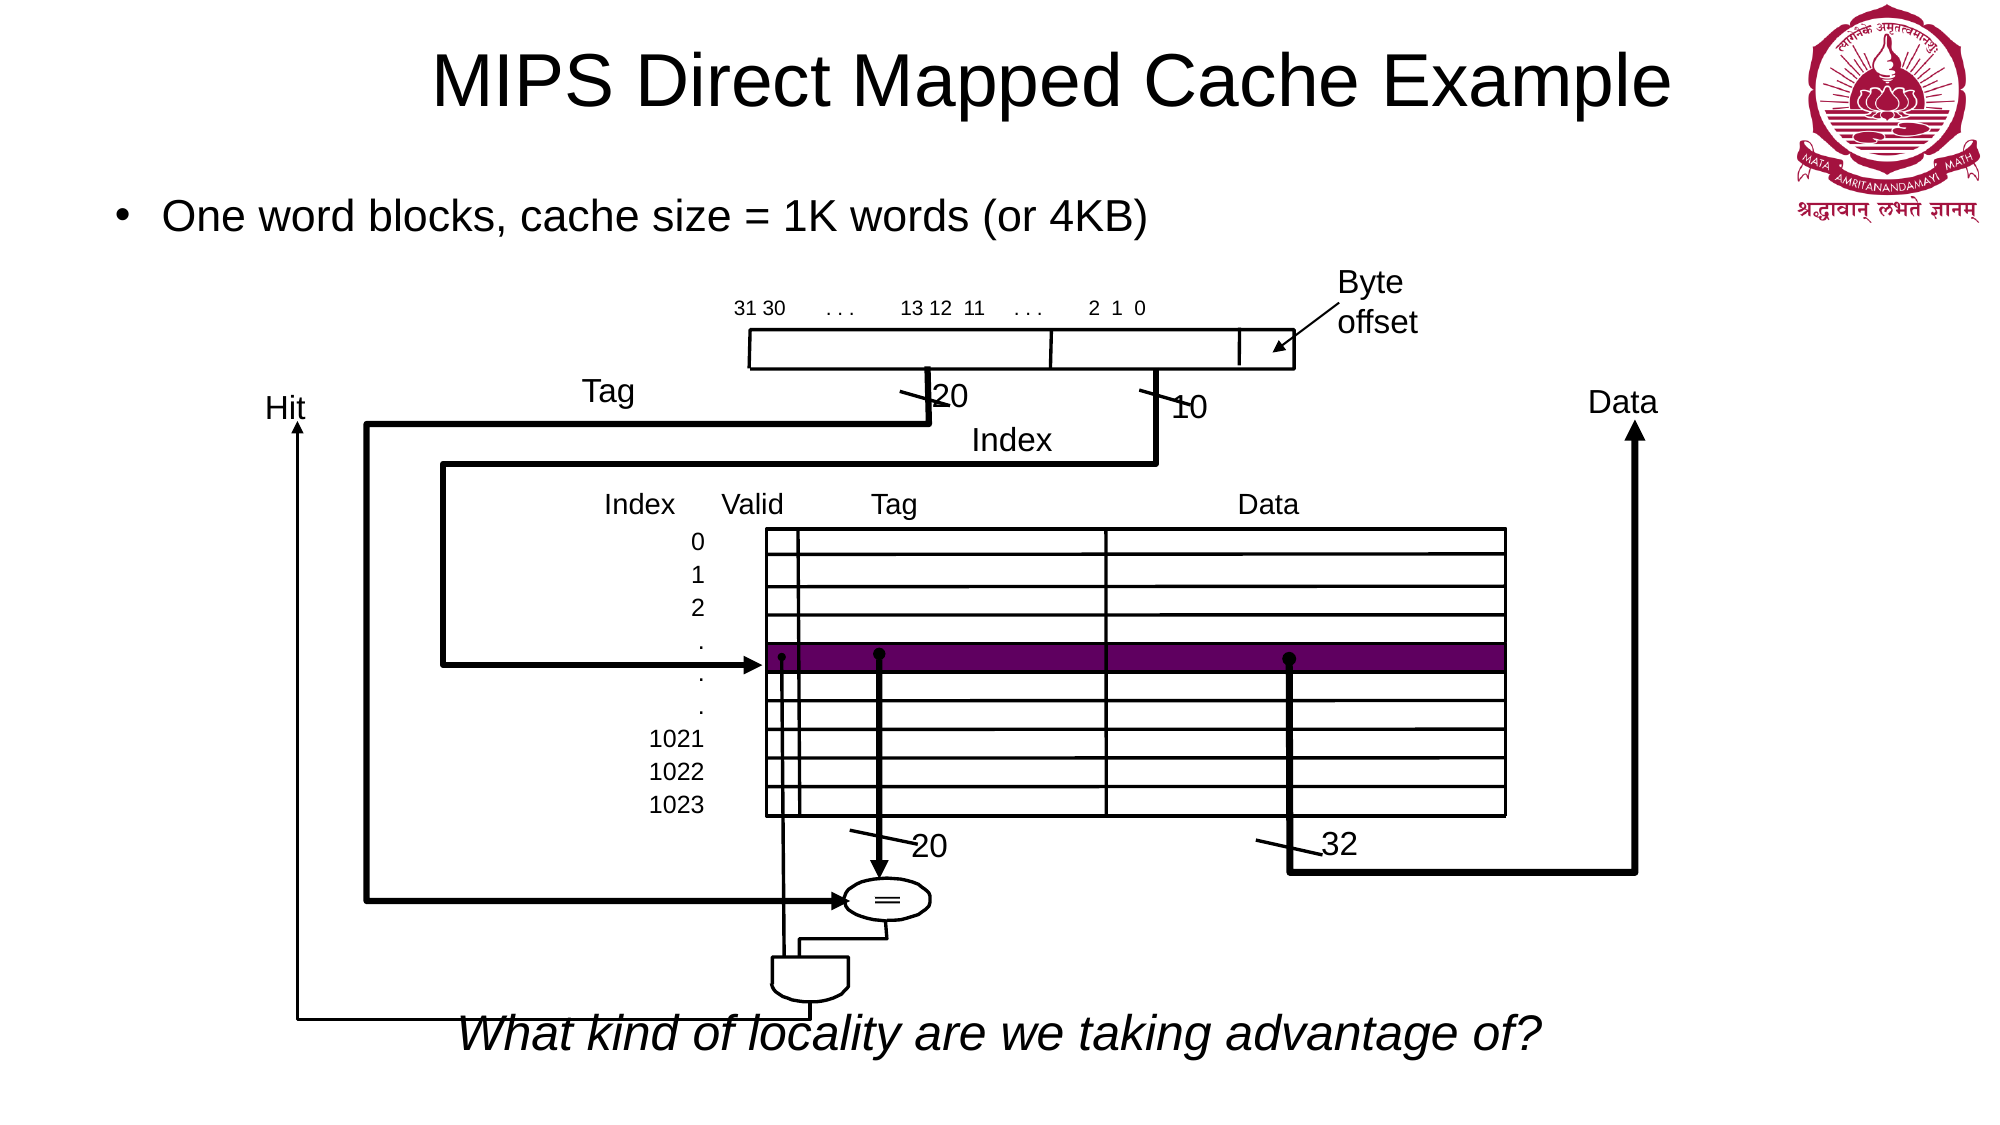

# MIPS Direct Mapped Cache Example

One word blocks, cache size = 1K words (or 4KB)
Byte offset
31 30       . . .        13 12  11     . . .        2  1  0

Tag

20

10

Index
Data

32

Hit

  Index
Valid
Tag
Data
0
1
2
.
.
.
1021
1022
1023

20

What kind of locality are we taking advantage of?